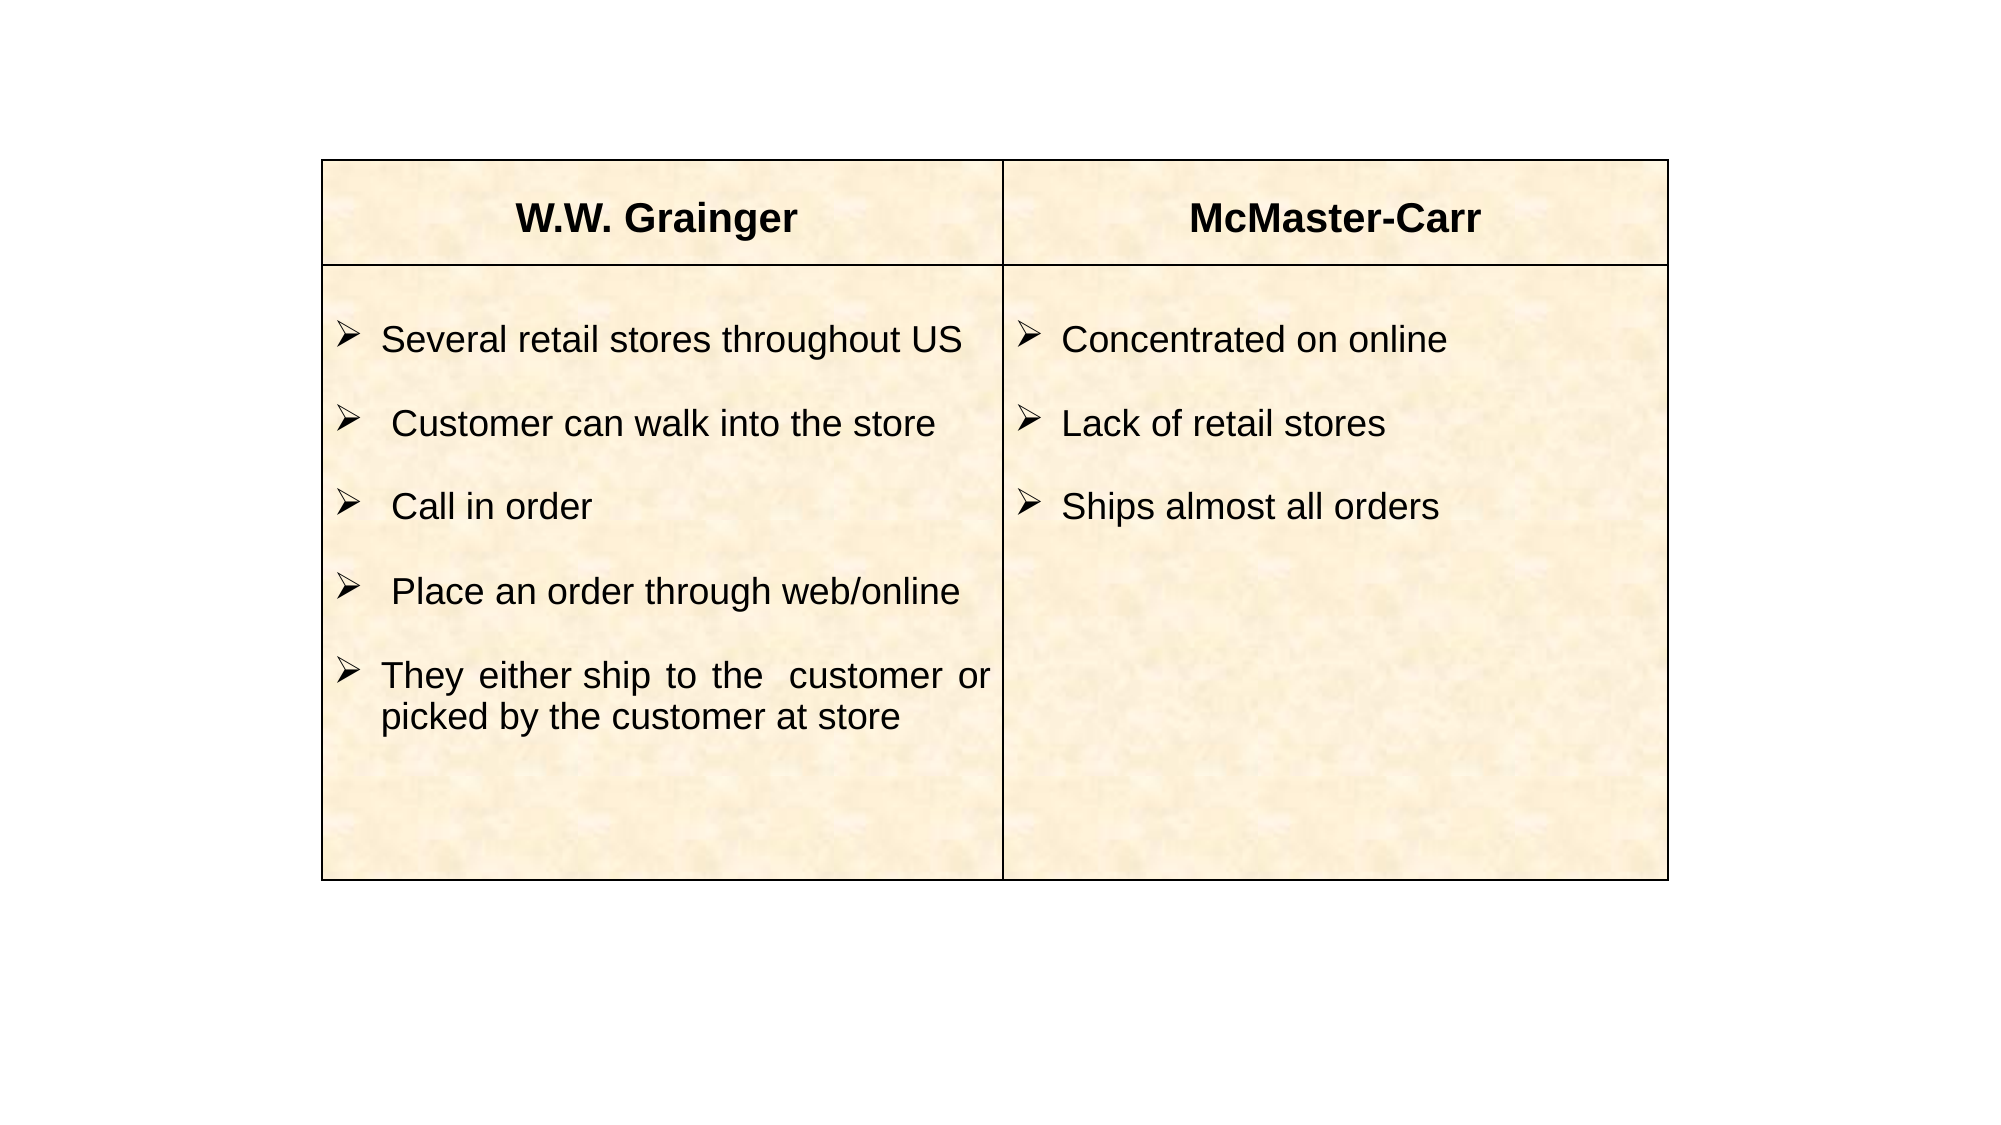

| W.W. Grainger | McMaster-Carr |
| --- | --- |
| Several retail stores throughout US Customer can walk into the store  Call in order   Place an order through web/online They either ship to the  customer or picked by the customer at store | Concentrated on online  Lack of retail stores  Ships almost all orders |